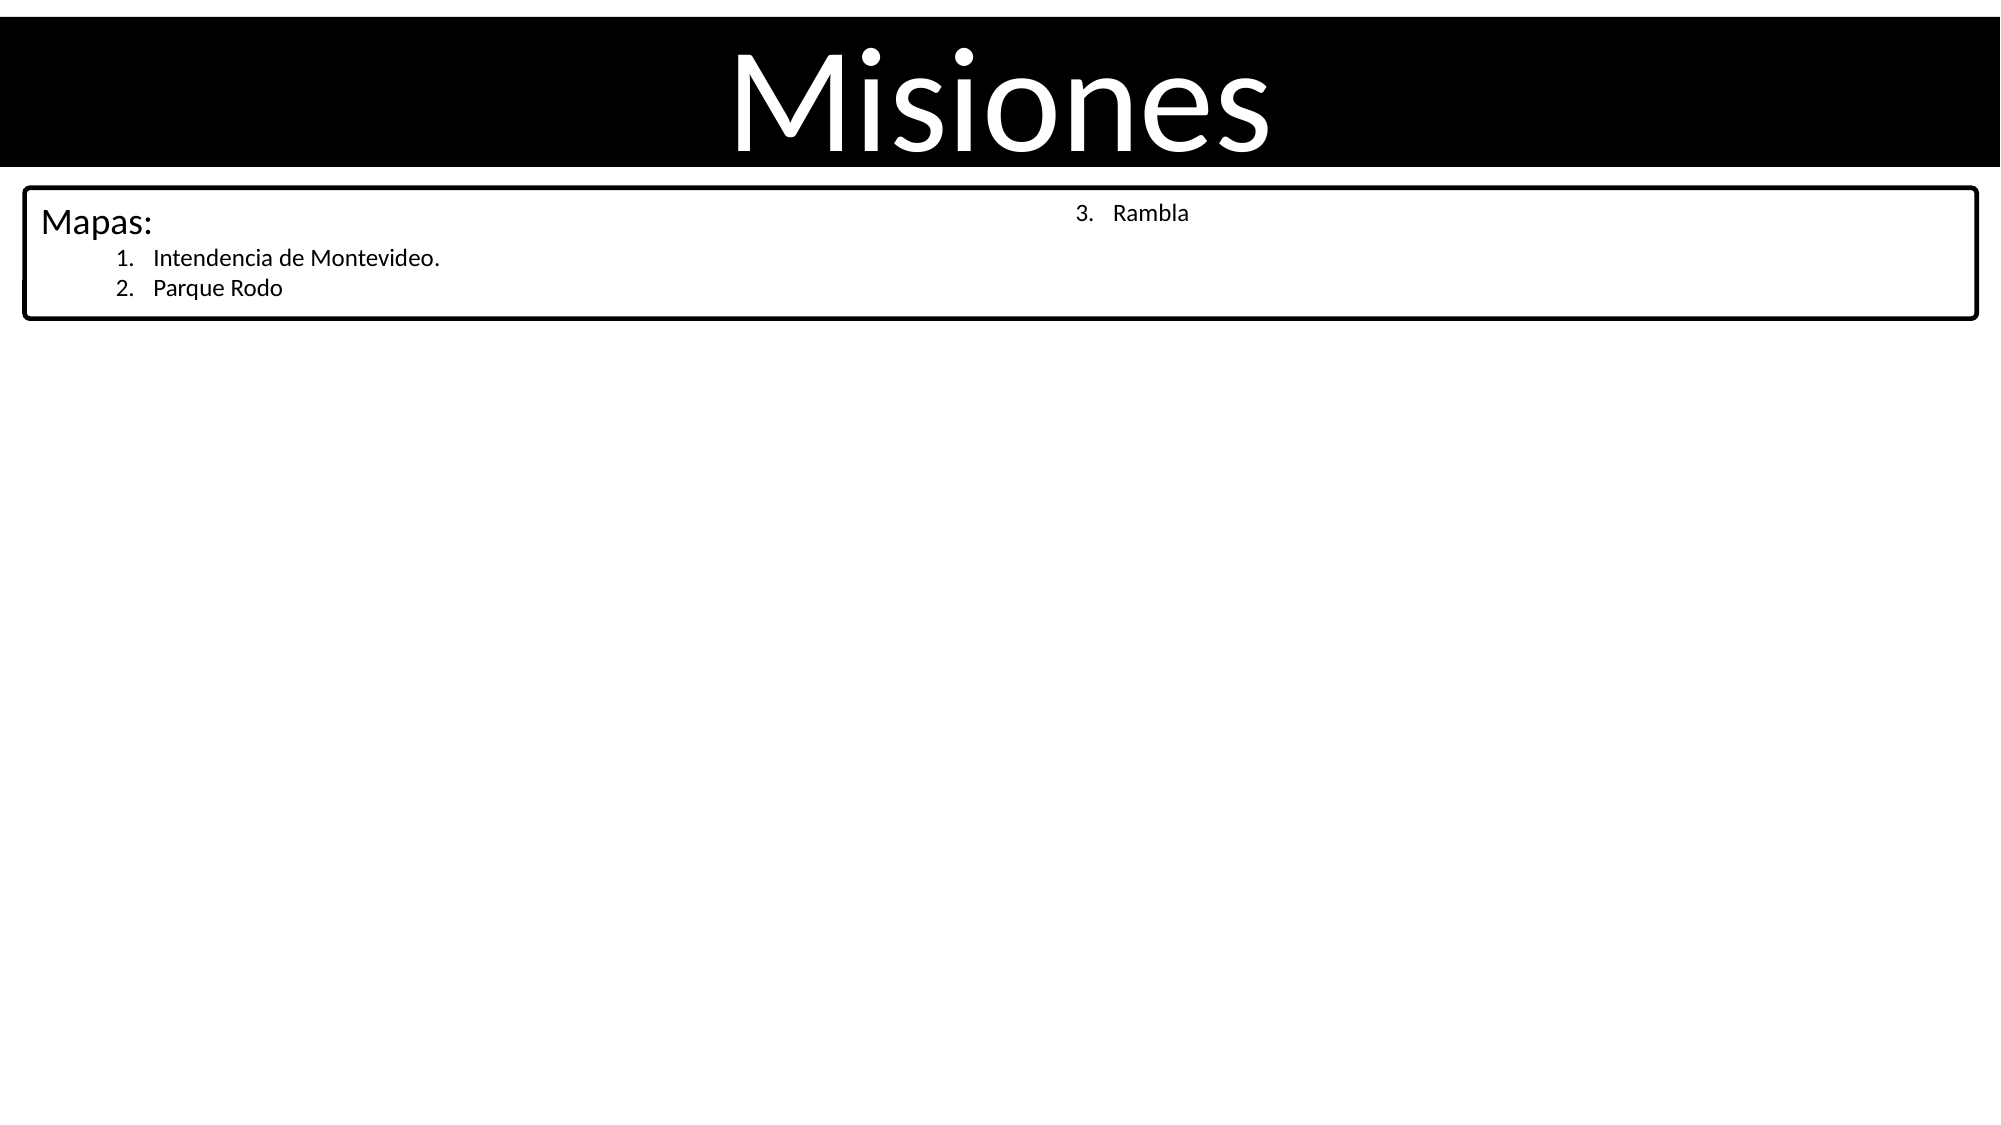

Misiones
Mapas:
Intendencia de Montevideo.
Parque Rodo
Rambla